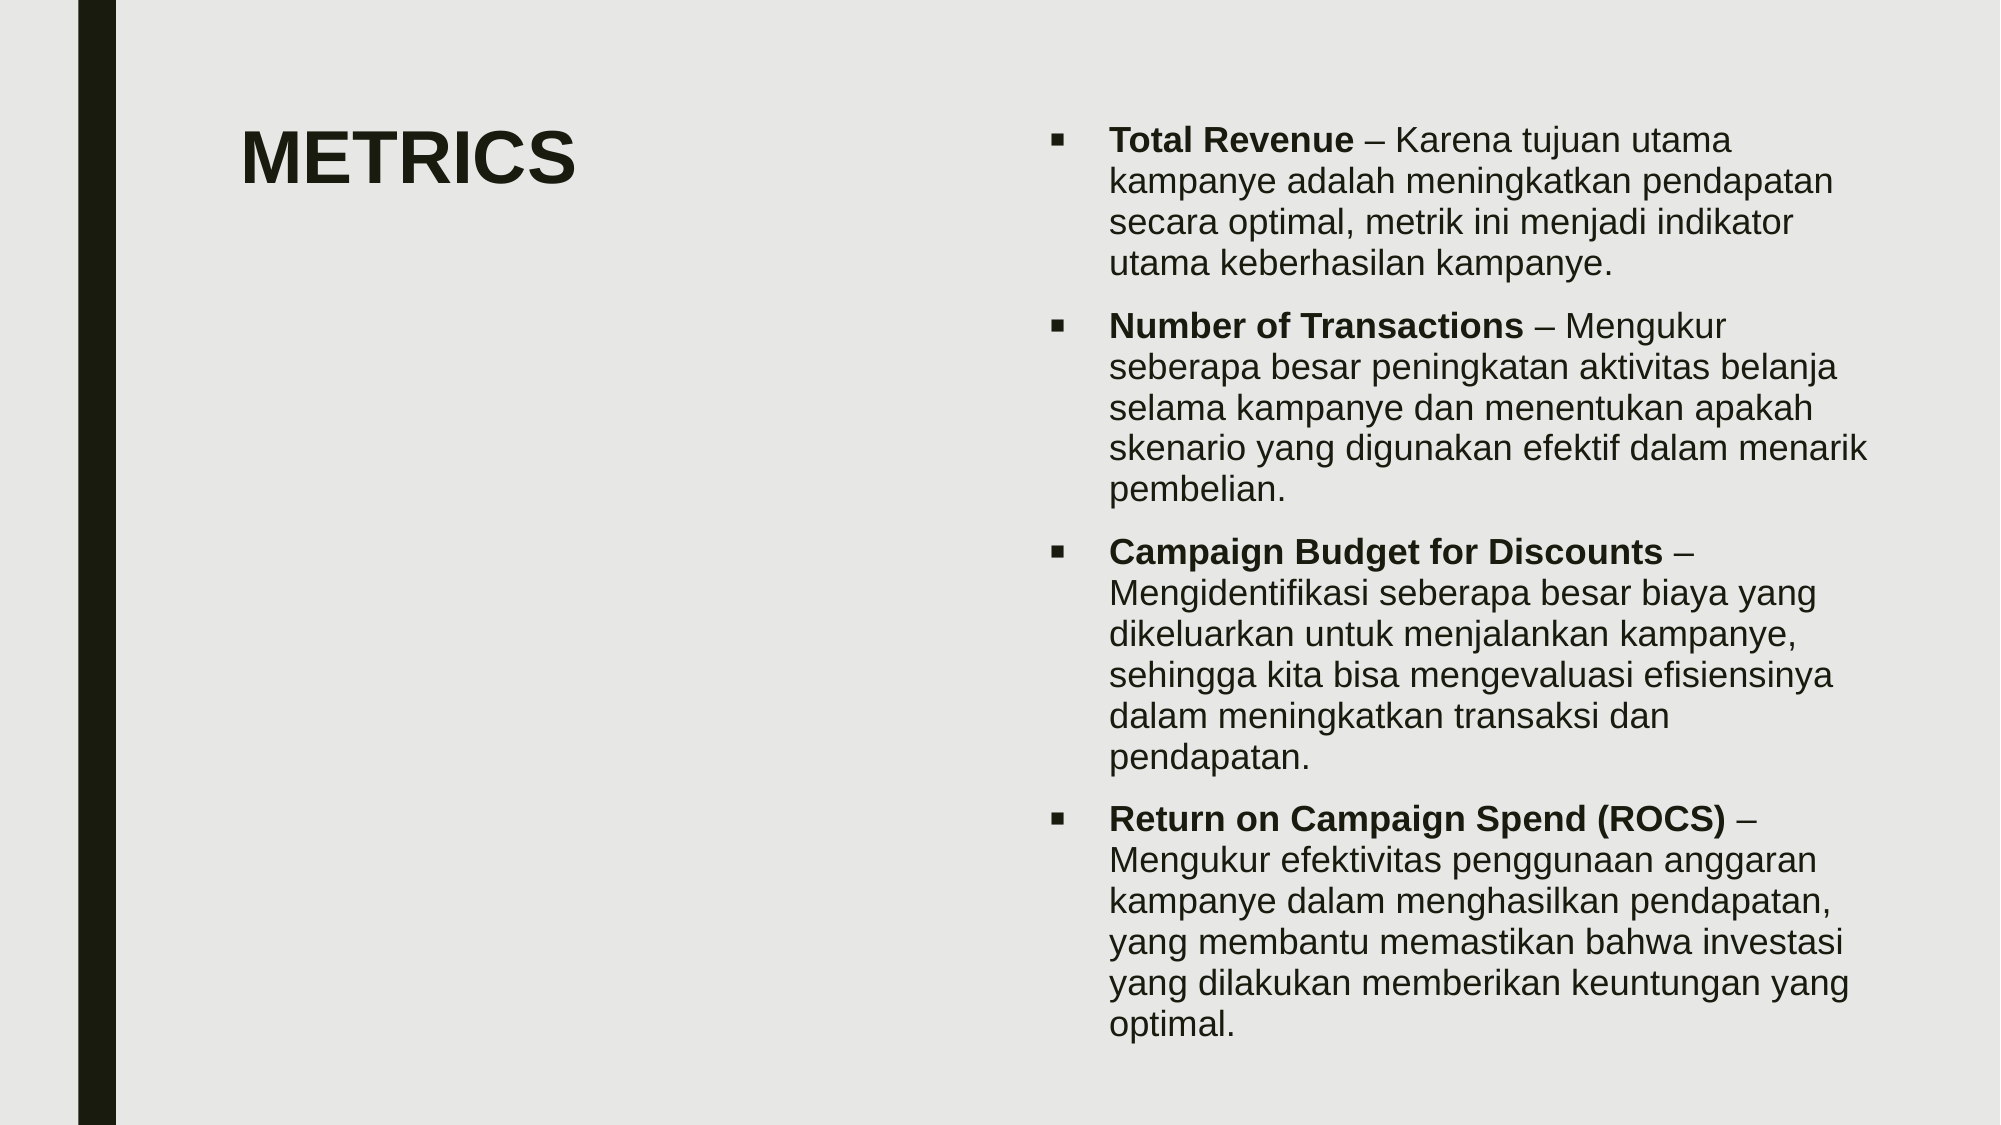

# METRICS
Total Revenue – Karena tujuan utama kampanye adalah meningkatkan pendapatan secara optimal, metrik ini menjadi indikator utama keberhasilan kampanye.
Number of Transactions – Mengukur seberapa besar peningkatan aktivitas belanja selama kampanye dan menentukan apakah skenario yang digunakan efektif dalam menarik pembelian.
Campaign Budget for Discounts – Mengidentifikasi seberapa besar biaya yang dikeluarkan untuk menjalankan kampanye, sehingga kita bisa mengevaluasi efisiensinya dalam meningkatkan transaksi dan pendapatan.
Return on Campaign Spend (ROCS) – Mengukur efektivitas penggunaan anggaran kampanye dalam menghasilkan pendapatan, yang membantu memastikan bahwa investasi yang dilakukan memberikan keuntungan yang optimal.